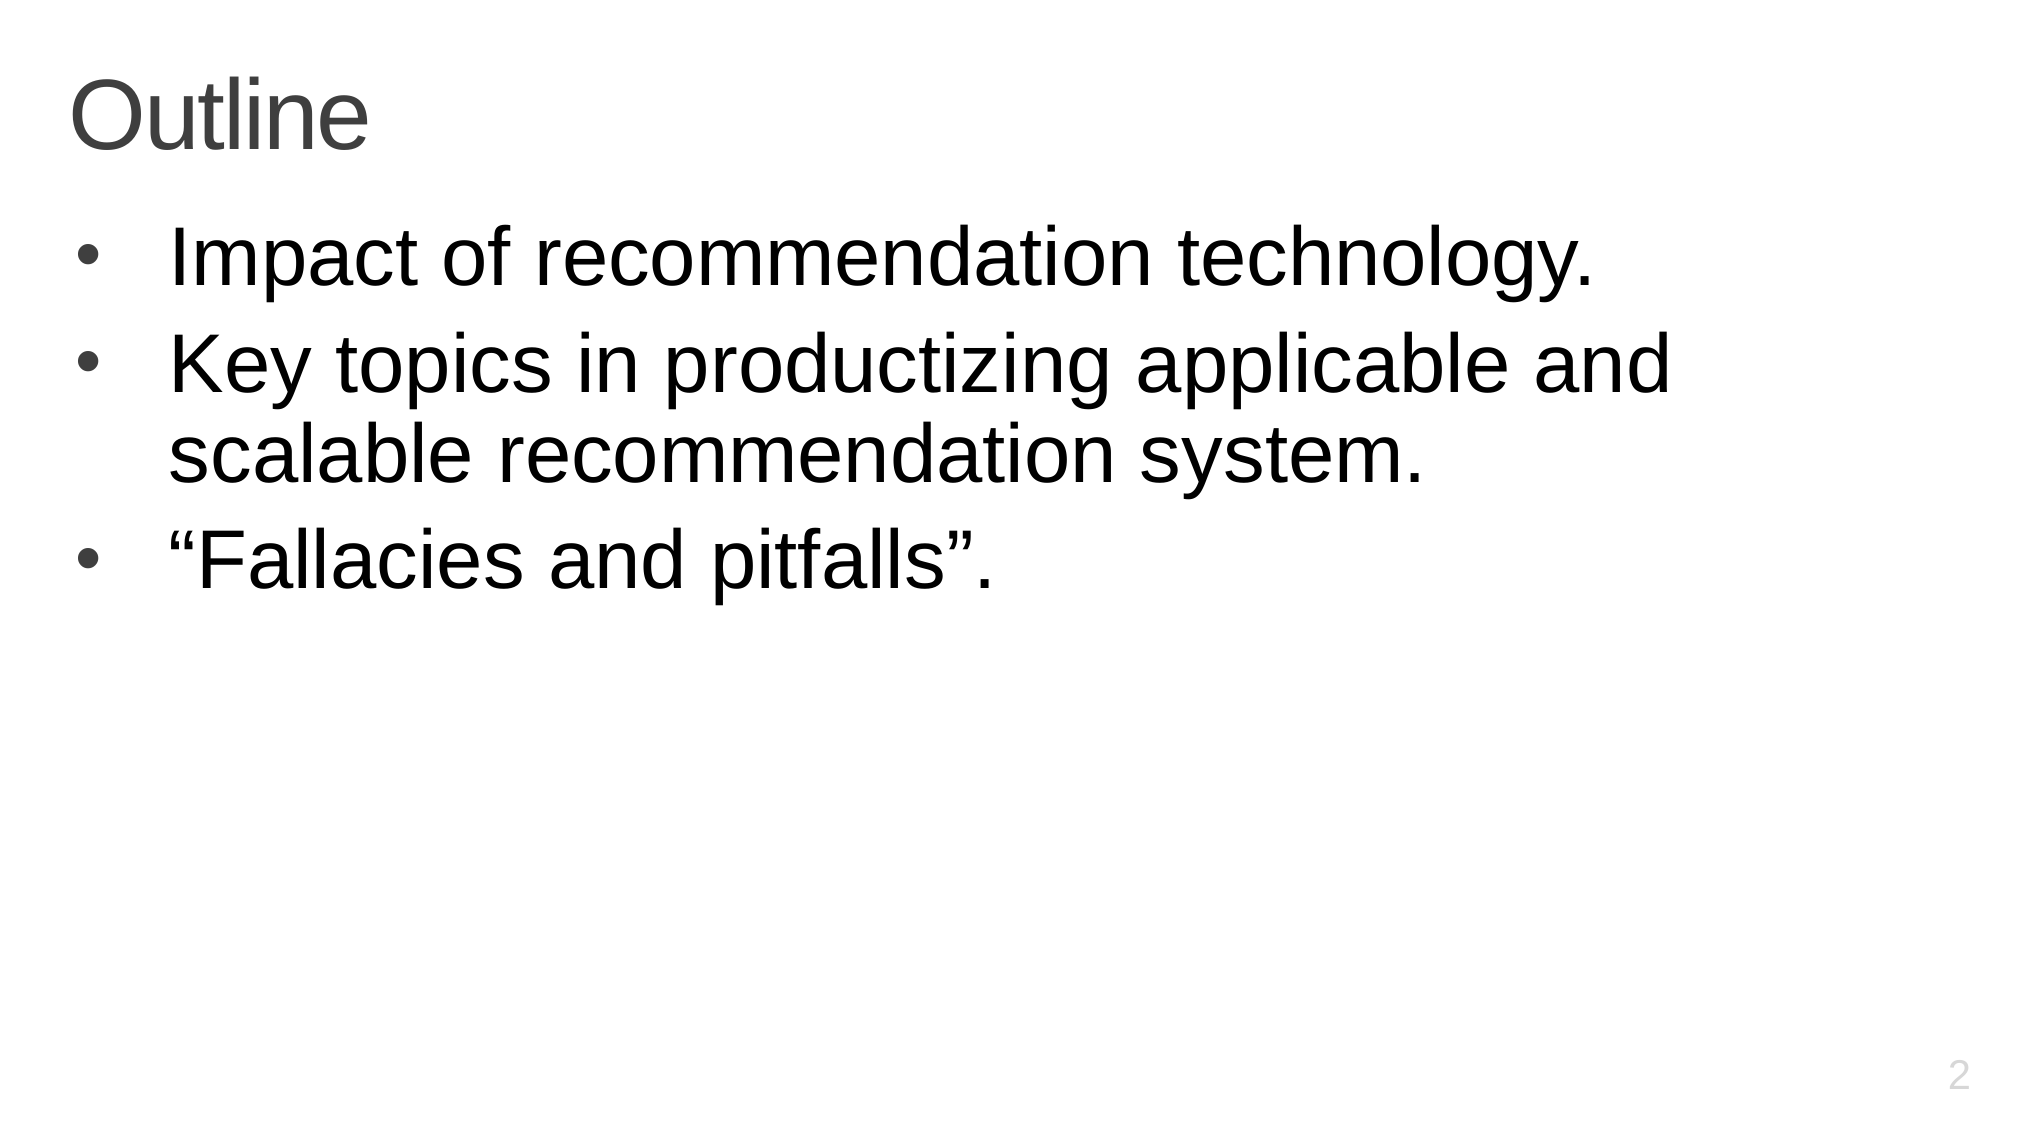

# Outline
Impact of recommendation technology.
Key topics in productizing applicable and scalable recommendation system.
“Fallacies and pitfalls”.

2